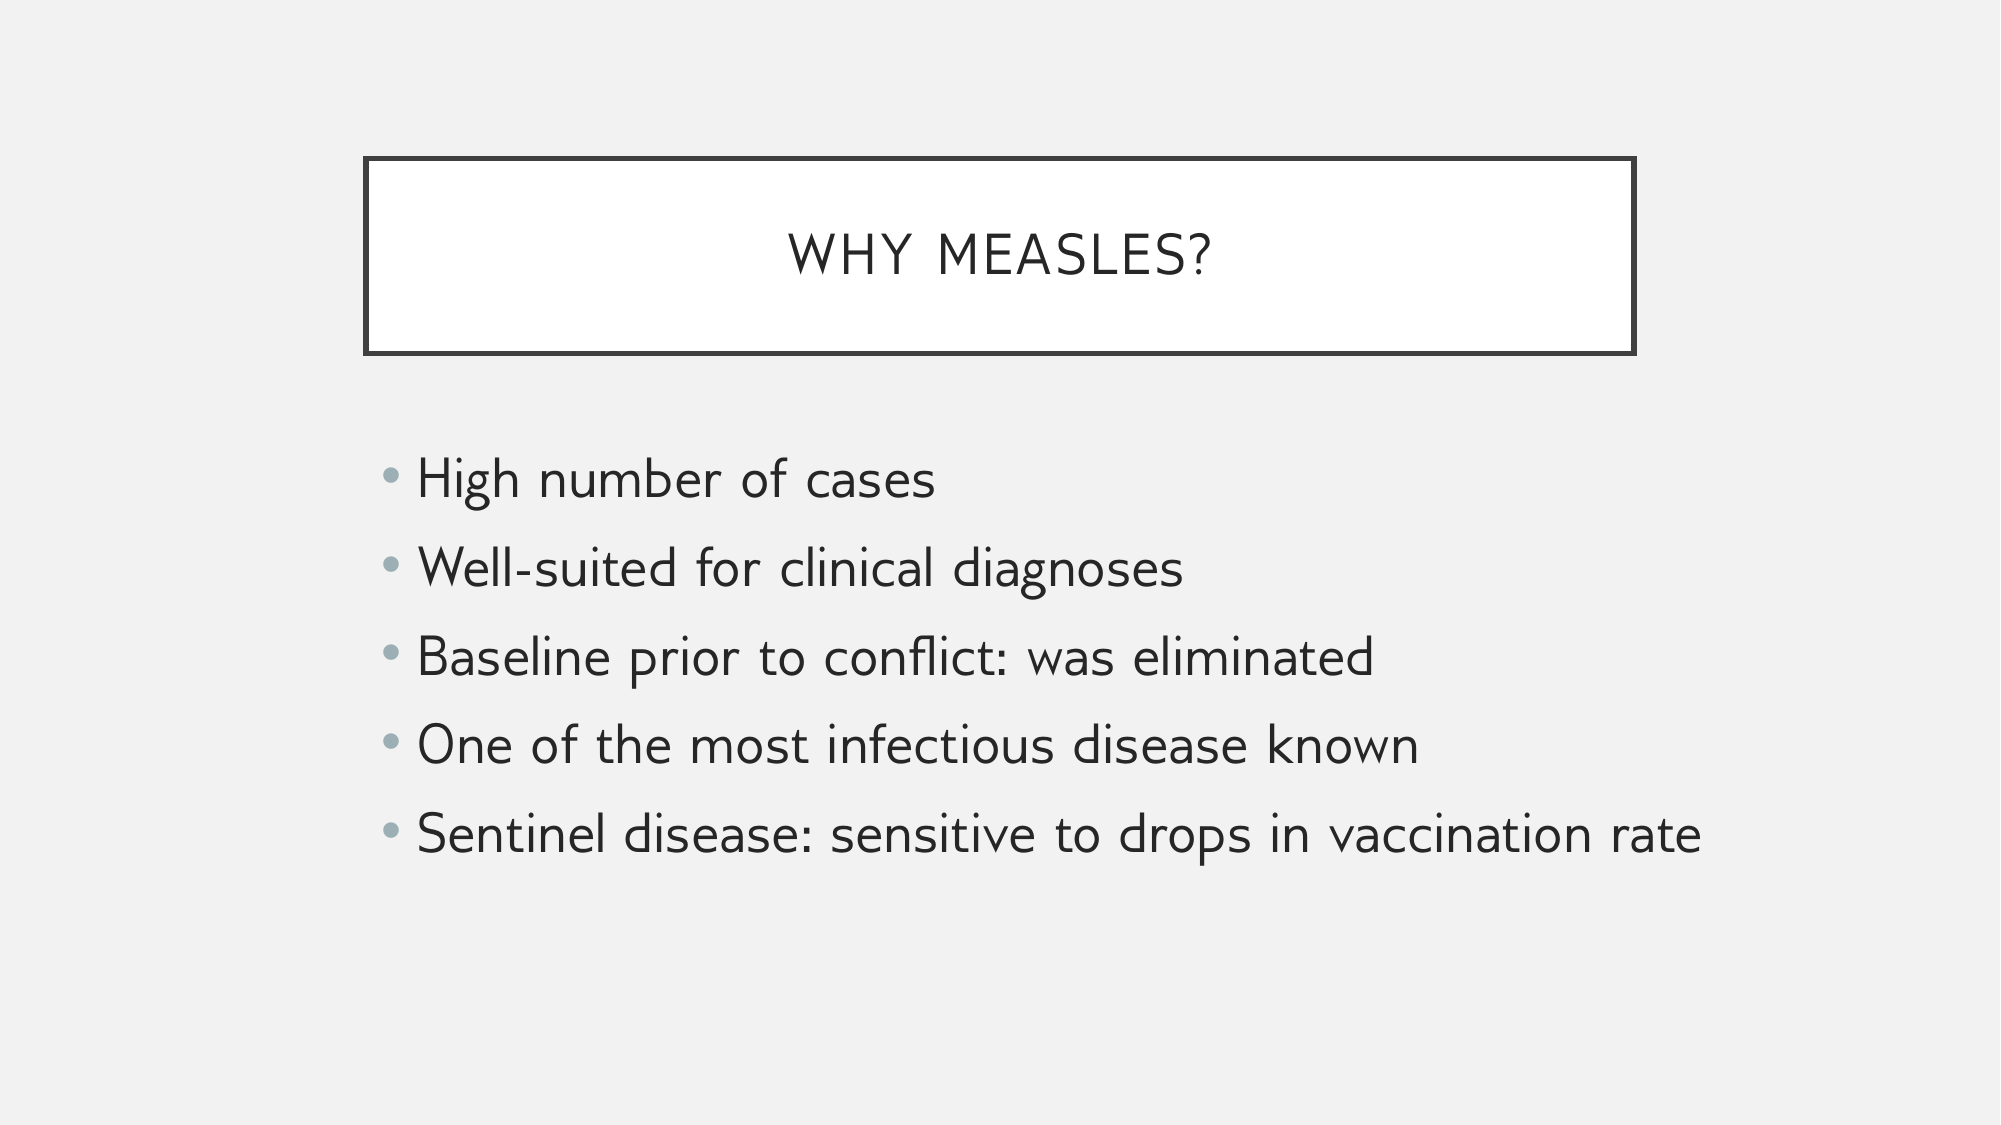

# Why Measles?
High number of cases
Well-suited for clinical diagnoses
Baseline prior to conflict: was eliminated
One of the most infectious disease known
Sentinel disease: sensitive to drops in vaccination rate